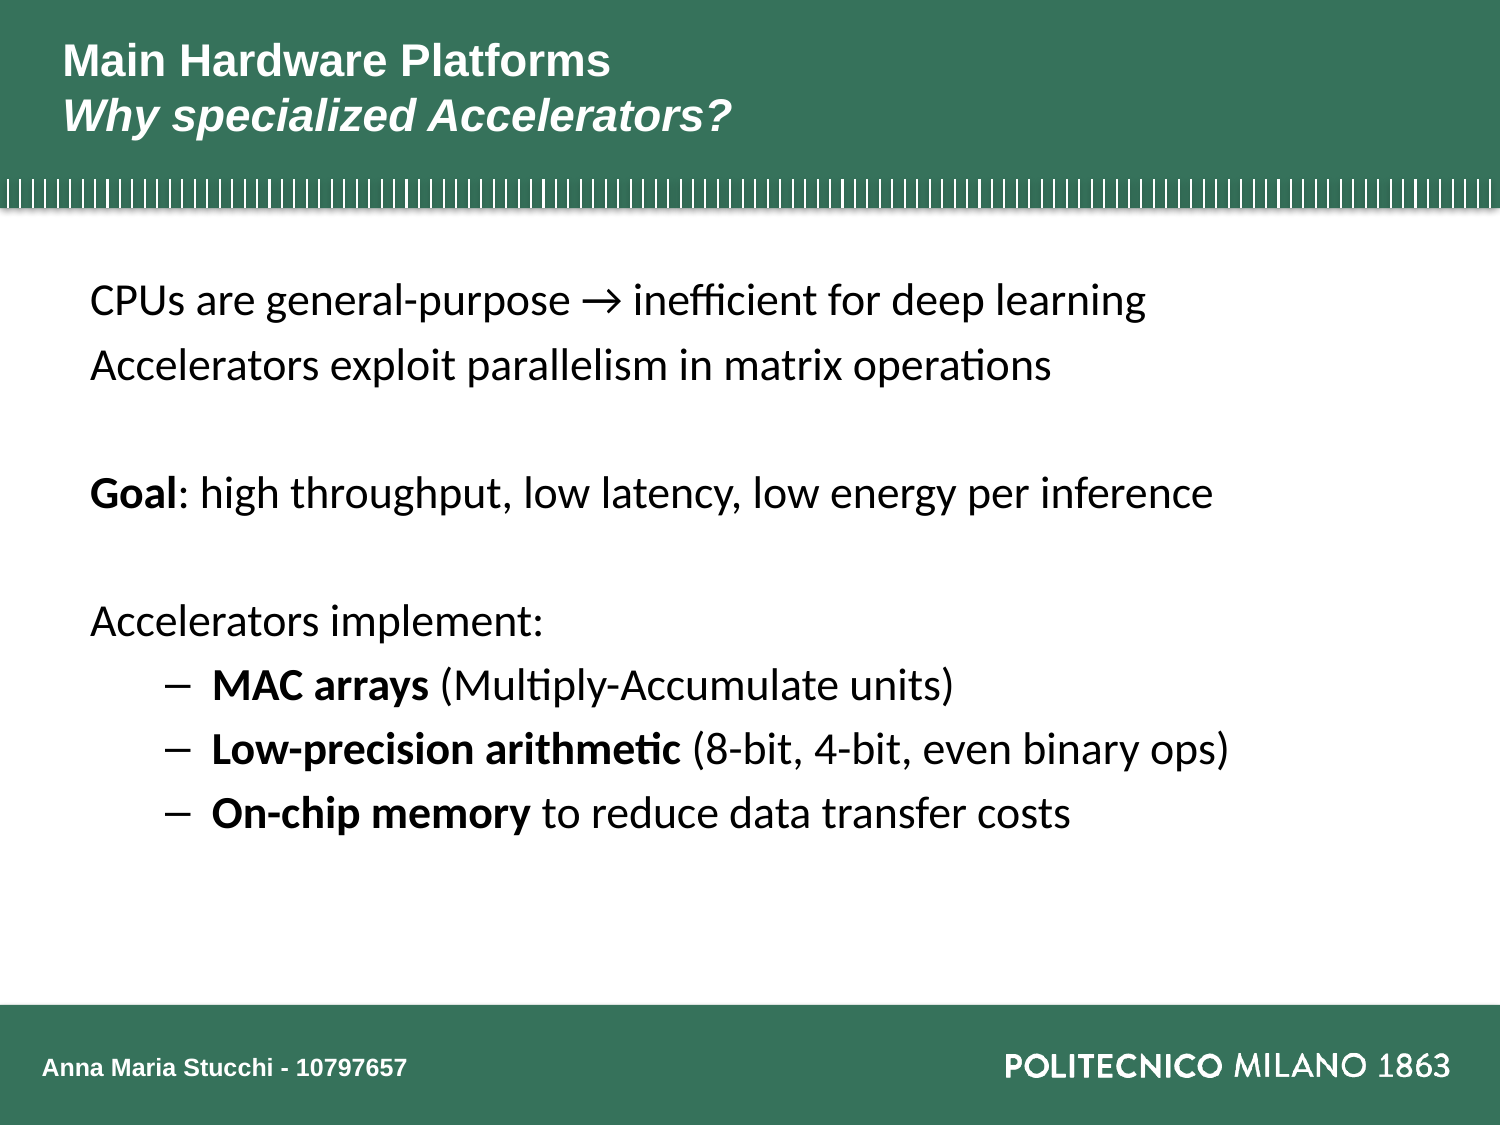

# Main Hardware Platforms Why specialized Accelerators?
CPUs are general-purpose → inefficient for deep learning
Accelerators exploit parallelism in matrix operations

Goal: high throughput, low latency, low energy per inference

Accelerators implement:
MAC arrays (Multiply-Accumulate units)
Low-precision arithmetic (8-bit, 4-bit, even binary ops)
On-chip memory to reduce data transfer costs